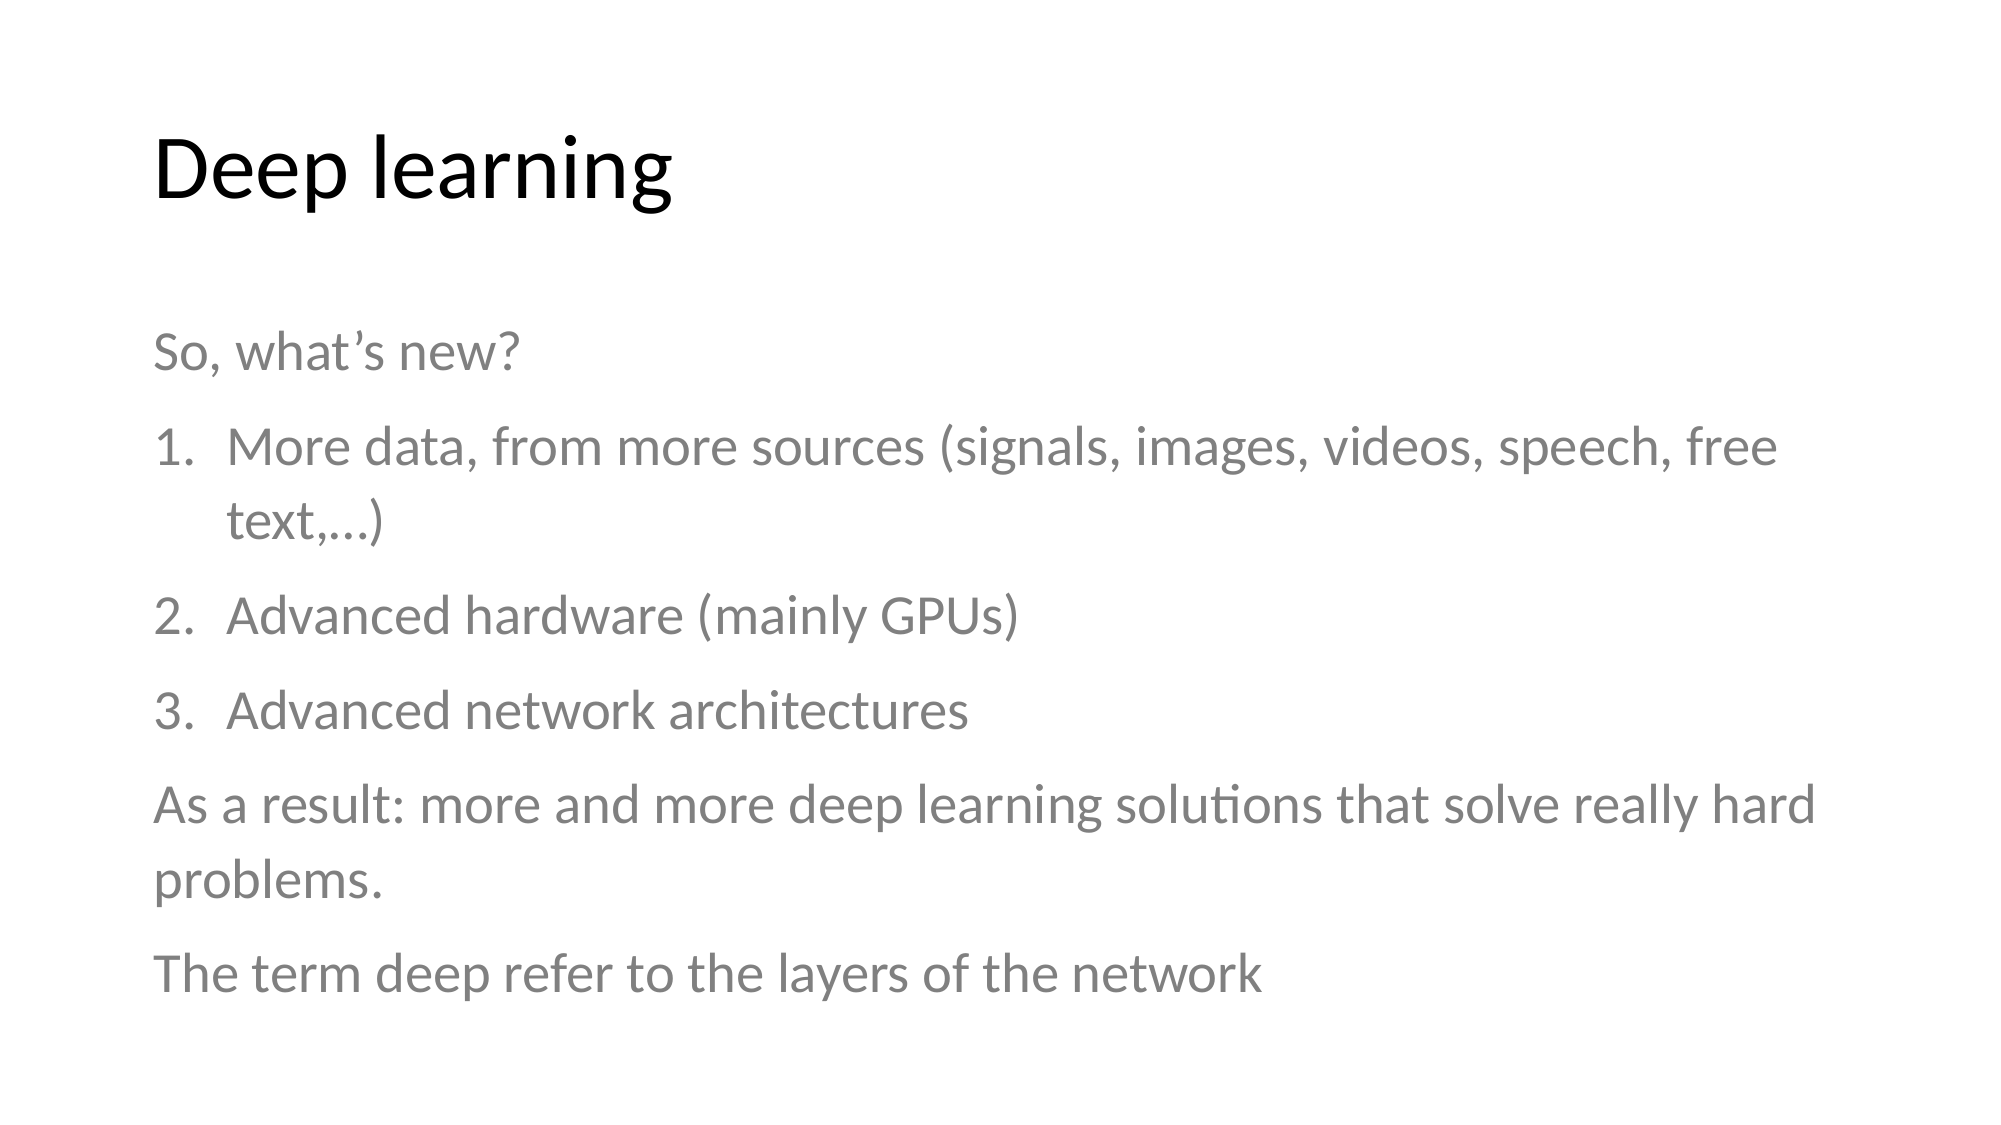

# Deep learning
So, what’s new?
More data, from more sources (signals, images, videos, speech, free text,…)
Advanced hardware (mainly GPUs)
Advanced network architectures
As a result: more and more deep learning solutions that solve really hard problems.
The term deep refer to the layers of the network